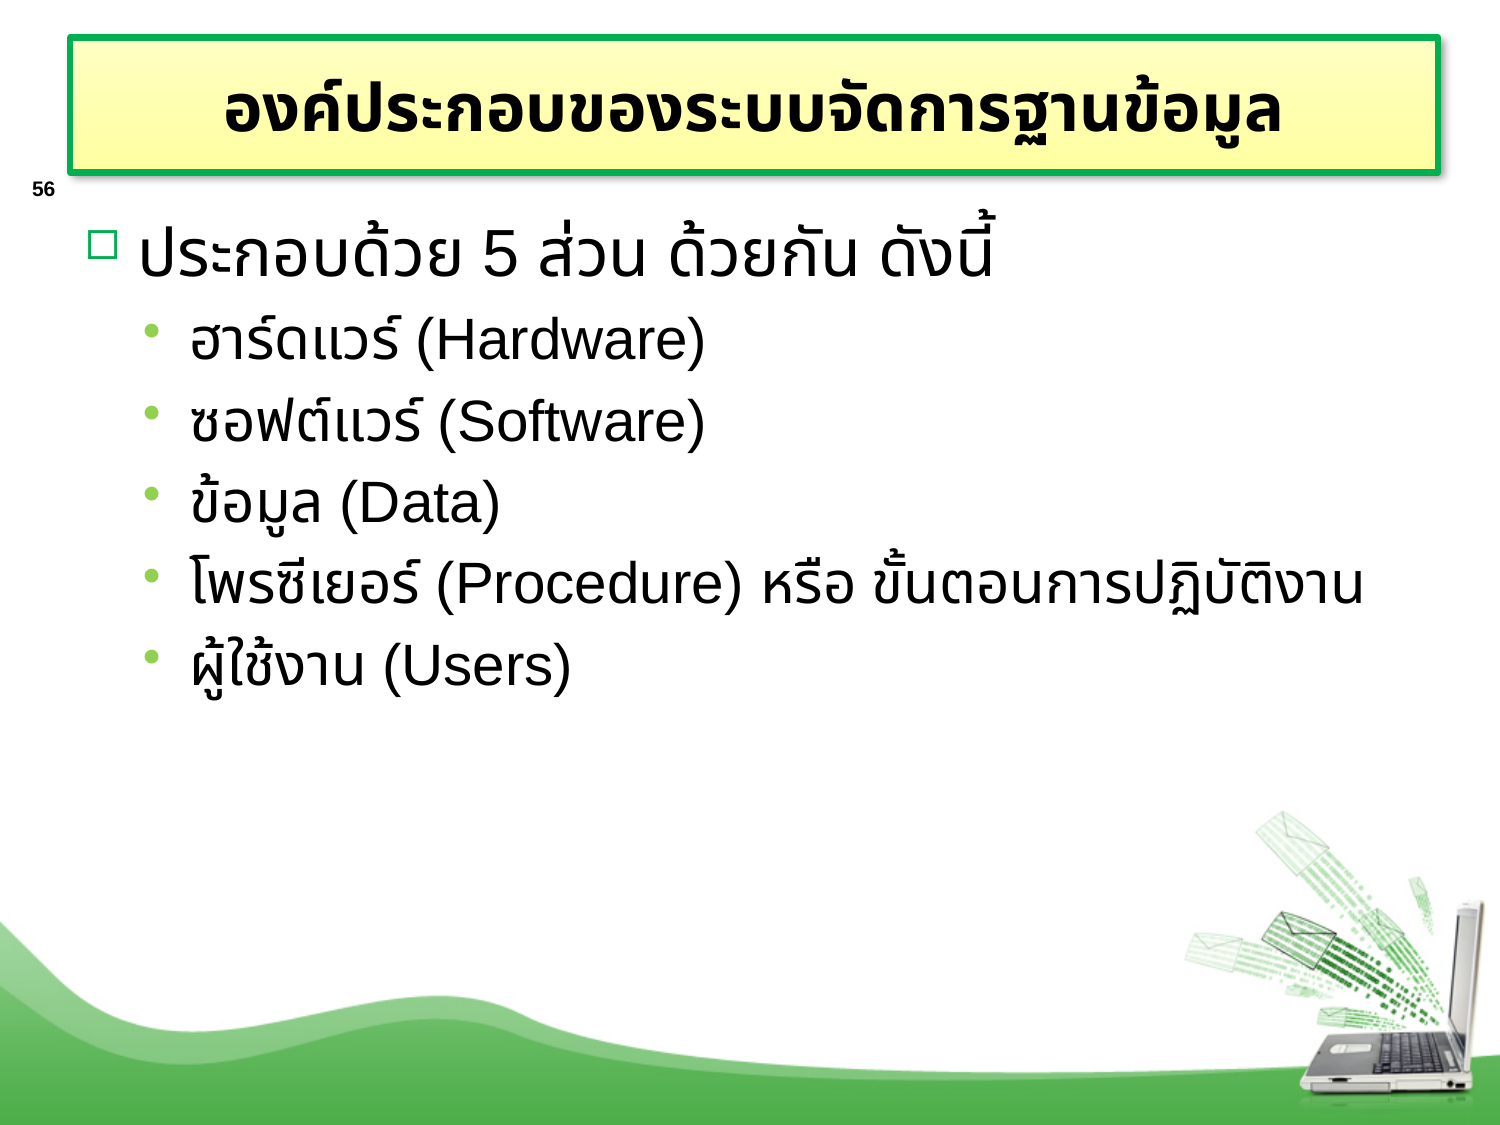

# องค์ประกอบของระบบจัดการฐานข้อมูล
56
ประกอบด้วย 5 ส่วน ด้วยกัน ดังนี้
ฮาร์ดแวร์ (Hardware)
ซอฟต์แวร์ (Software)
ข้อมูล (Data)
โพรซีเยอร์ (Procedure) หรือ ขั้นตอนการปฏิบัติงาน
ผู้ใช้งาน (Users)